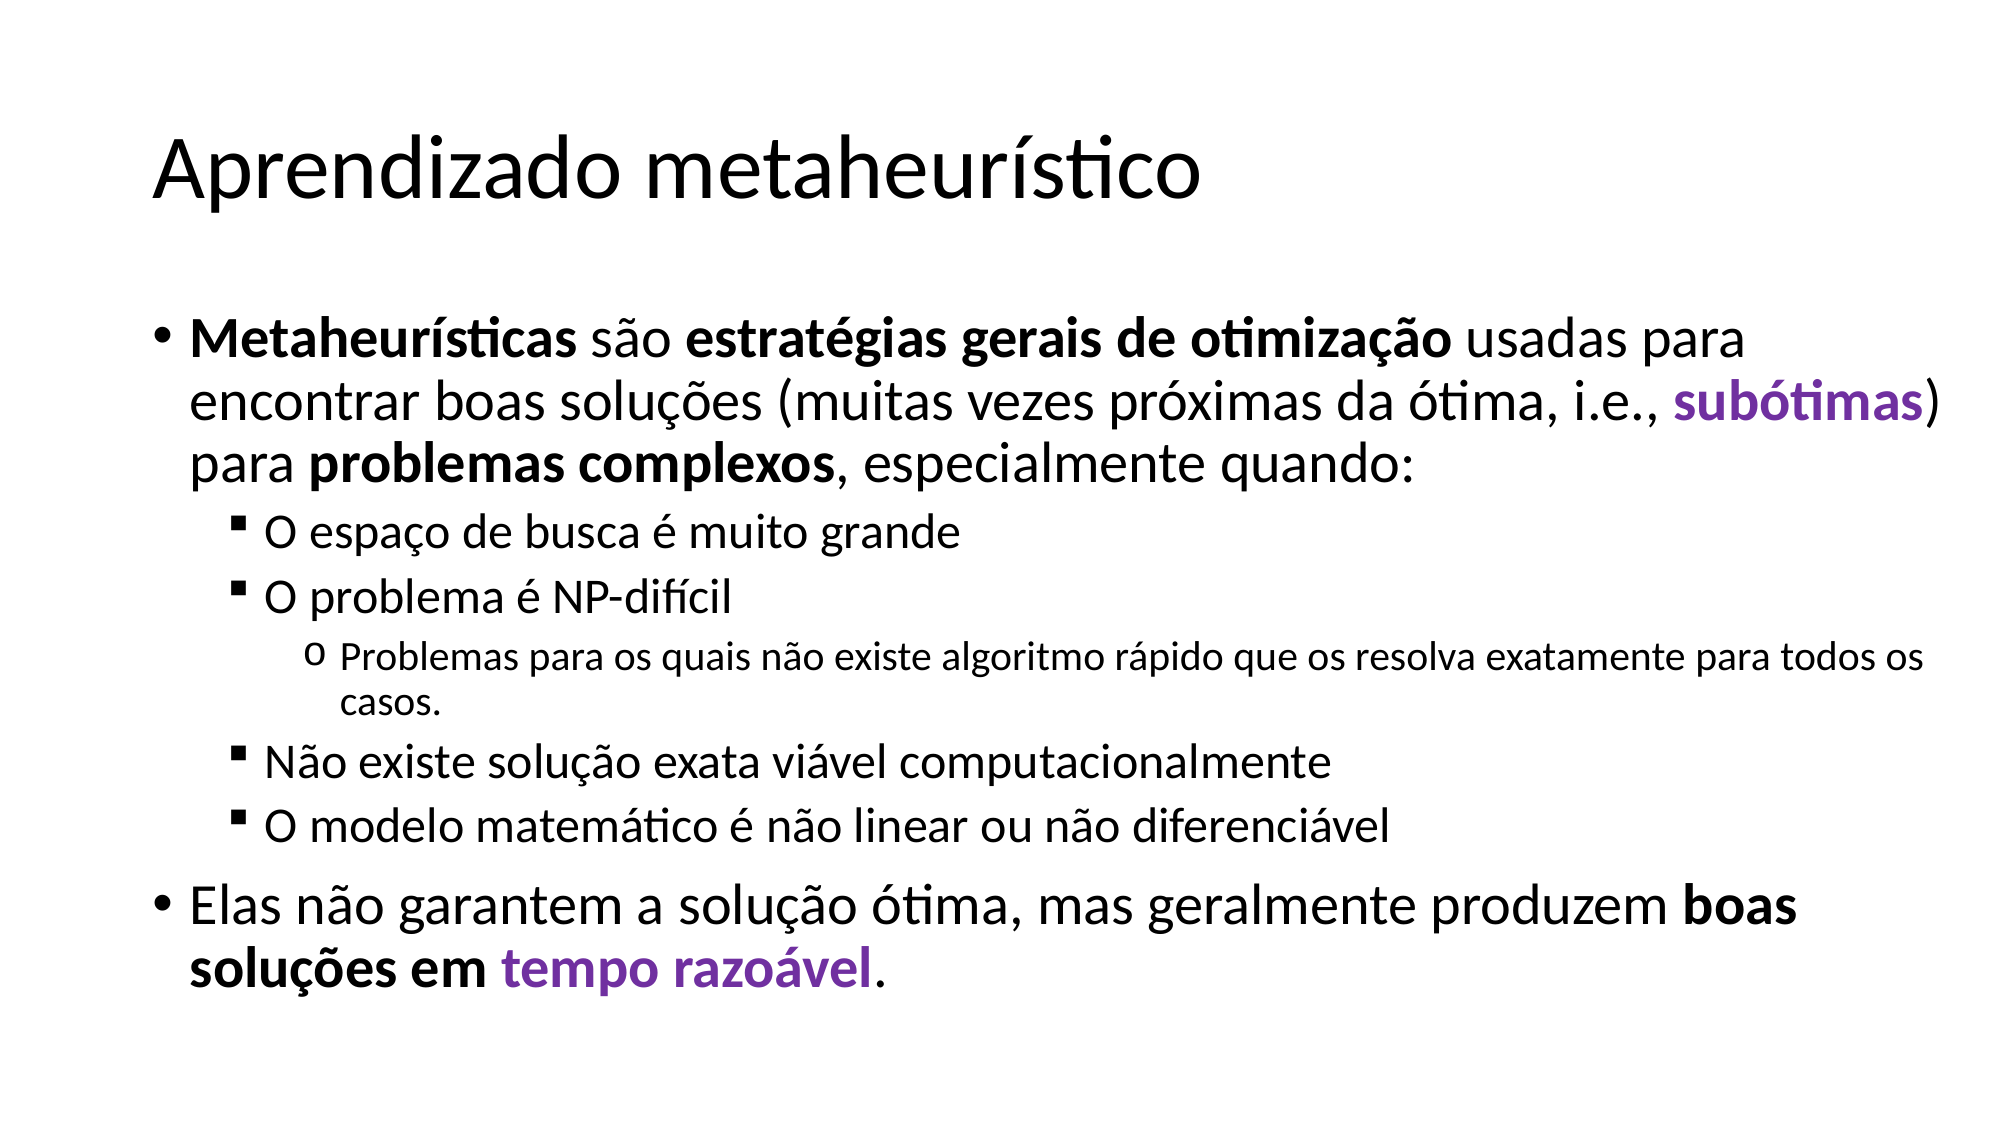

# Aprendizado metaheurístico
Metaheurísticas são estratégias gerais de otimização usadas para encontrar boas soluções (muitas vezes próximas da ótima, i.e., subótimas) para problemas complexos, especialmente quando:
O espaço de busca é muito grande
O problema é NP-difícil
Problemas para os quais não existe algoritmo rápido que os resolva exatamente para todos os casos.
Não existe solução exata viável computacionalmente
O modelo matemático é não linear ou não diferenciável
Elas não garantem a solução ótima, mas geralmente produzem boas soluções em tempo razoável.